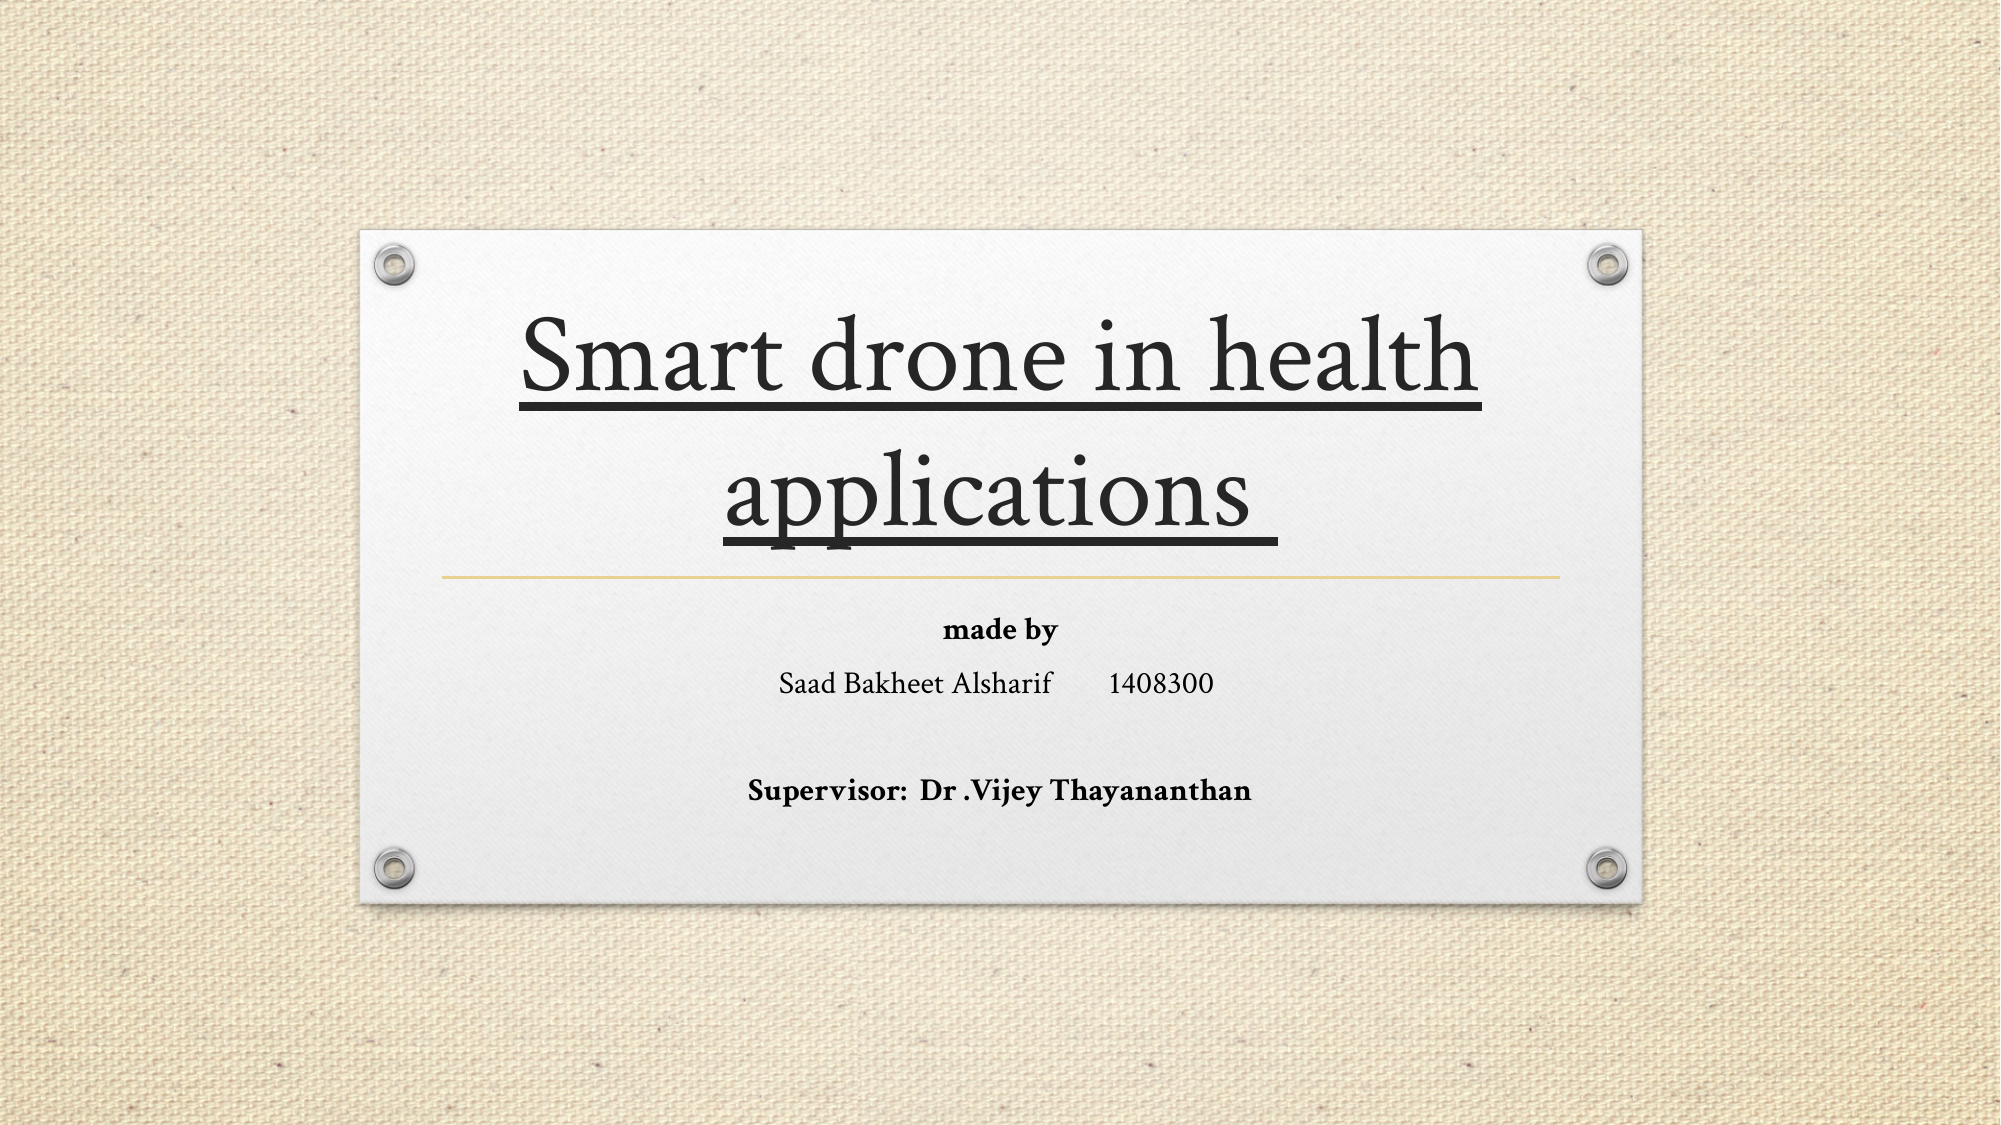

# Smart drone in health applications
made by
Saad Bakheet Alsharif        1408300

Supervisor:  Dr .Vijey Thayananthan